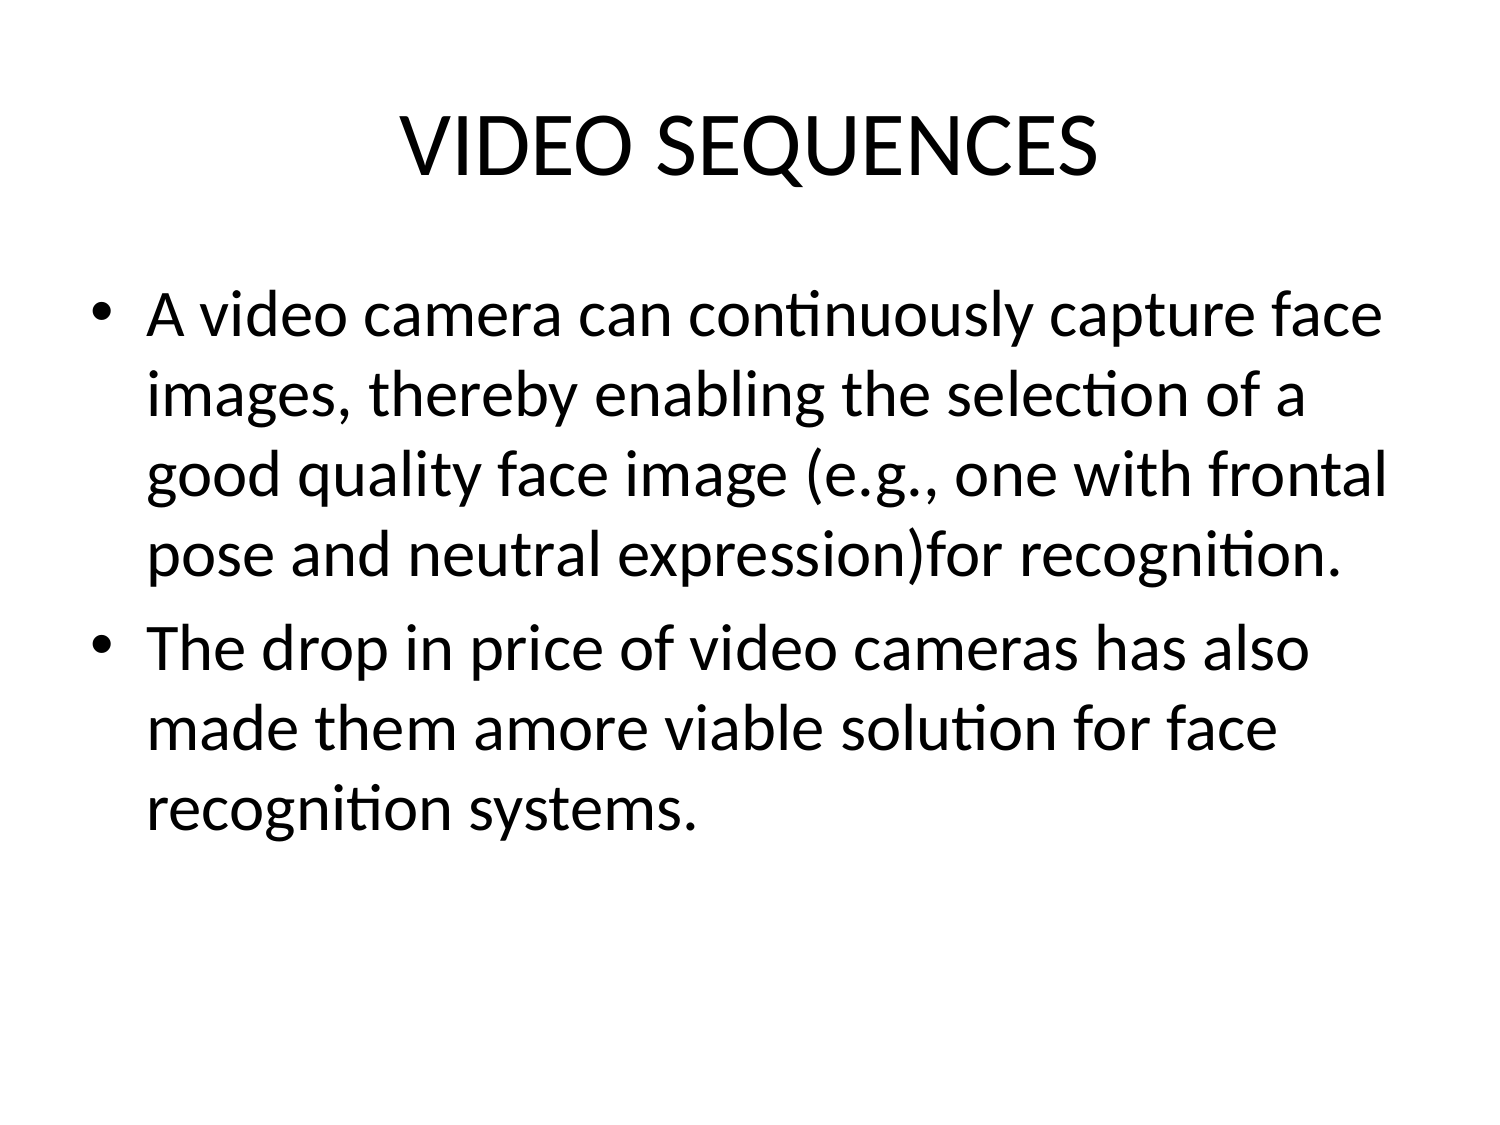

# VIDEO SEQUENCES
A video camera can continuously capture face images, thereby enabling the selection of a good quality face image (e.g., one with frontal pose and neutral expression)for recognition.
The drop in price of video cameras has also made them amore viable solution for face recognition systems.